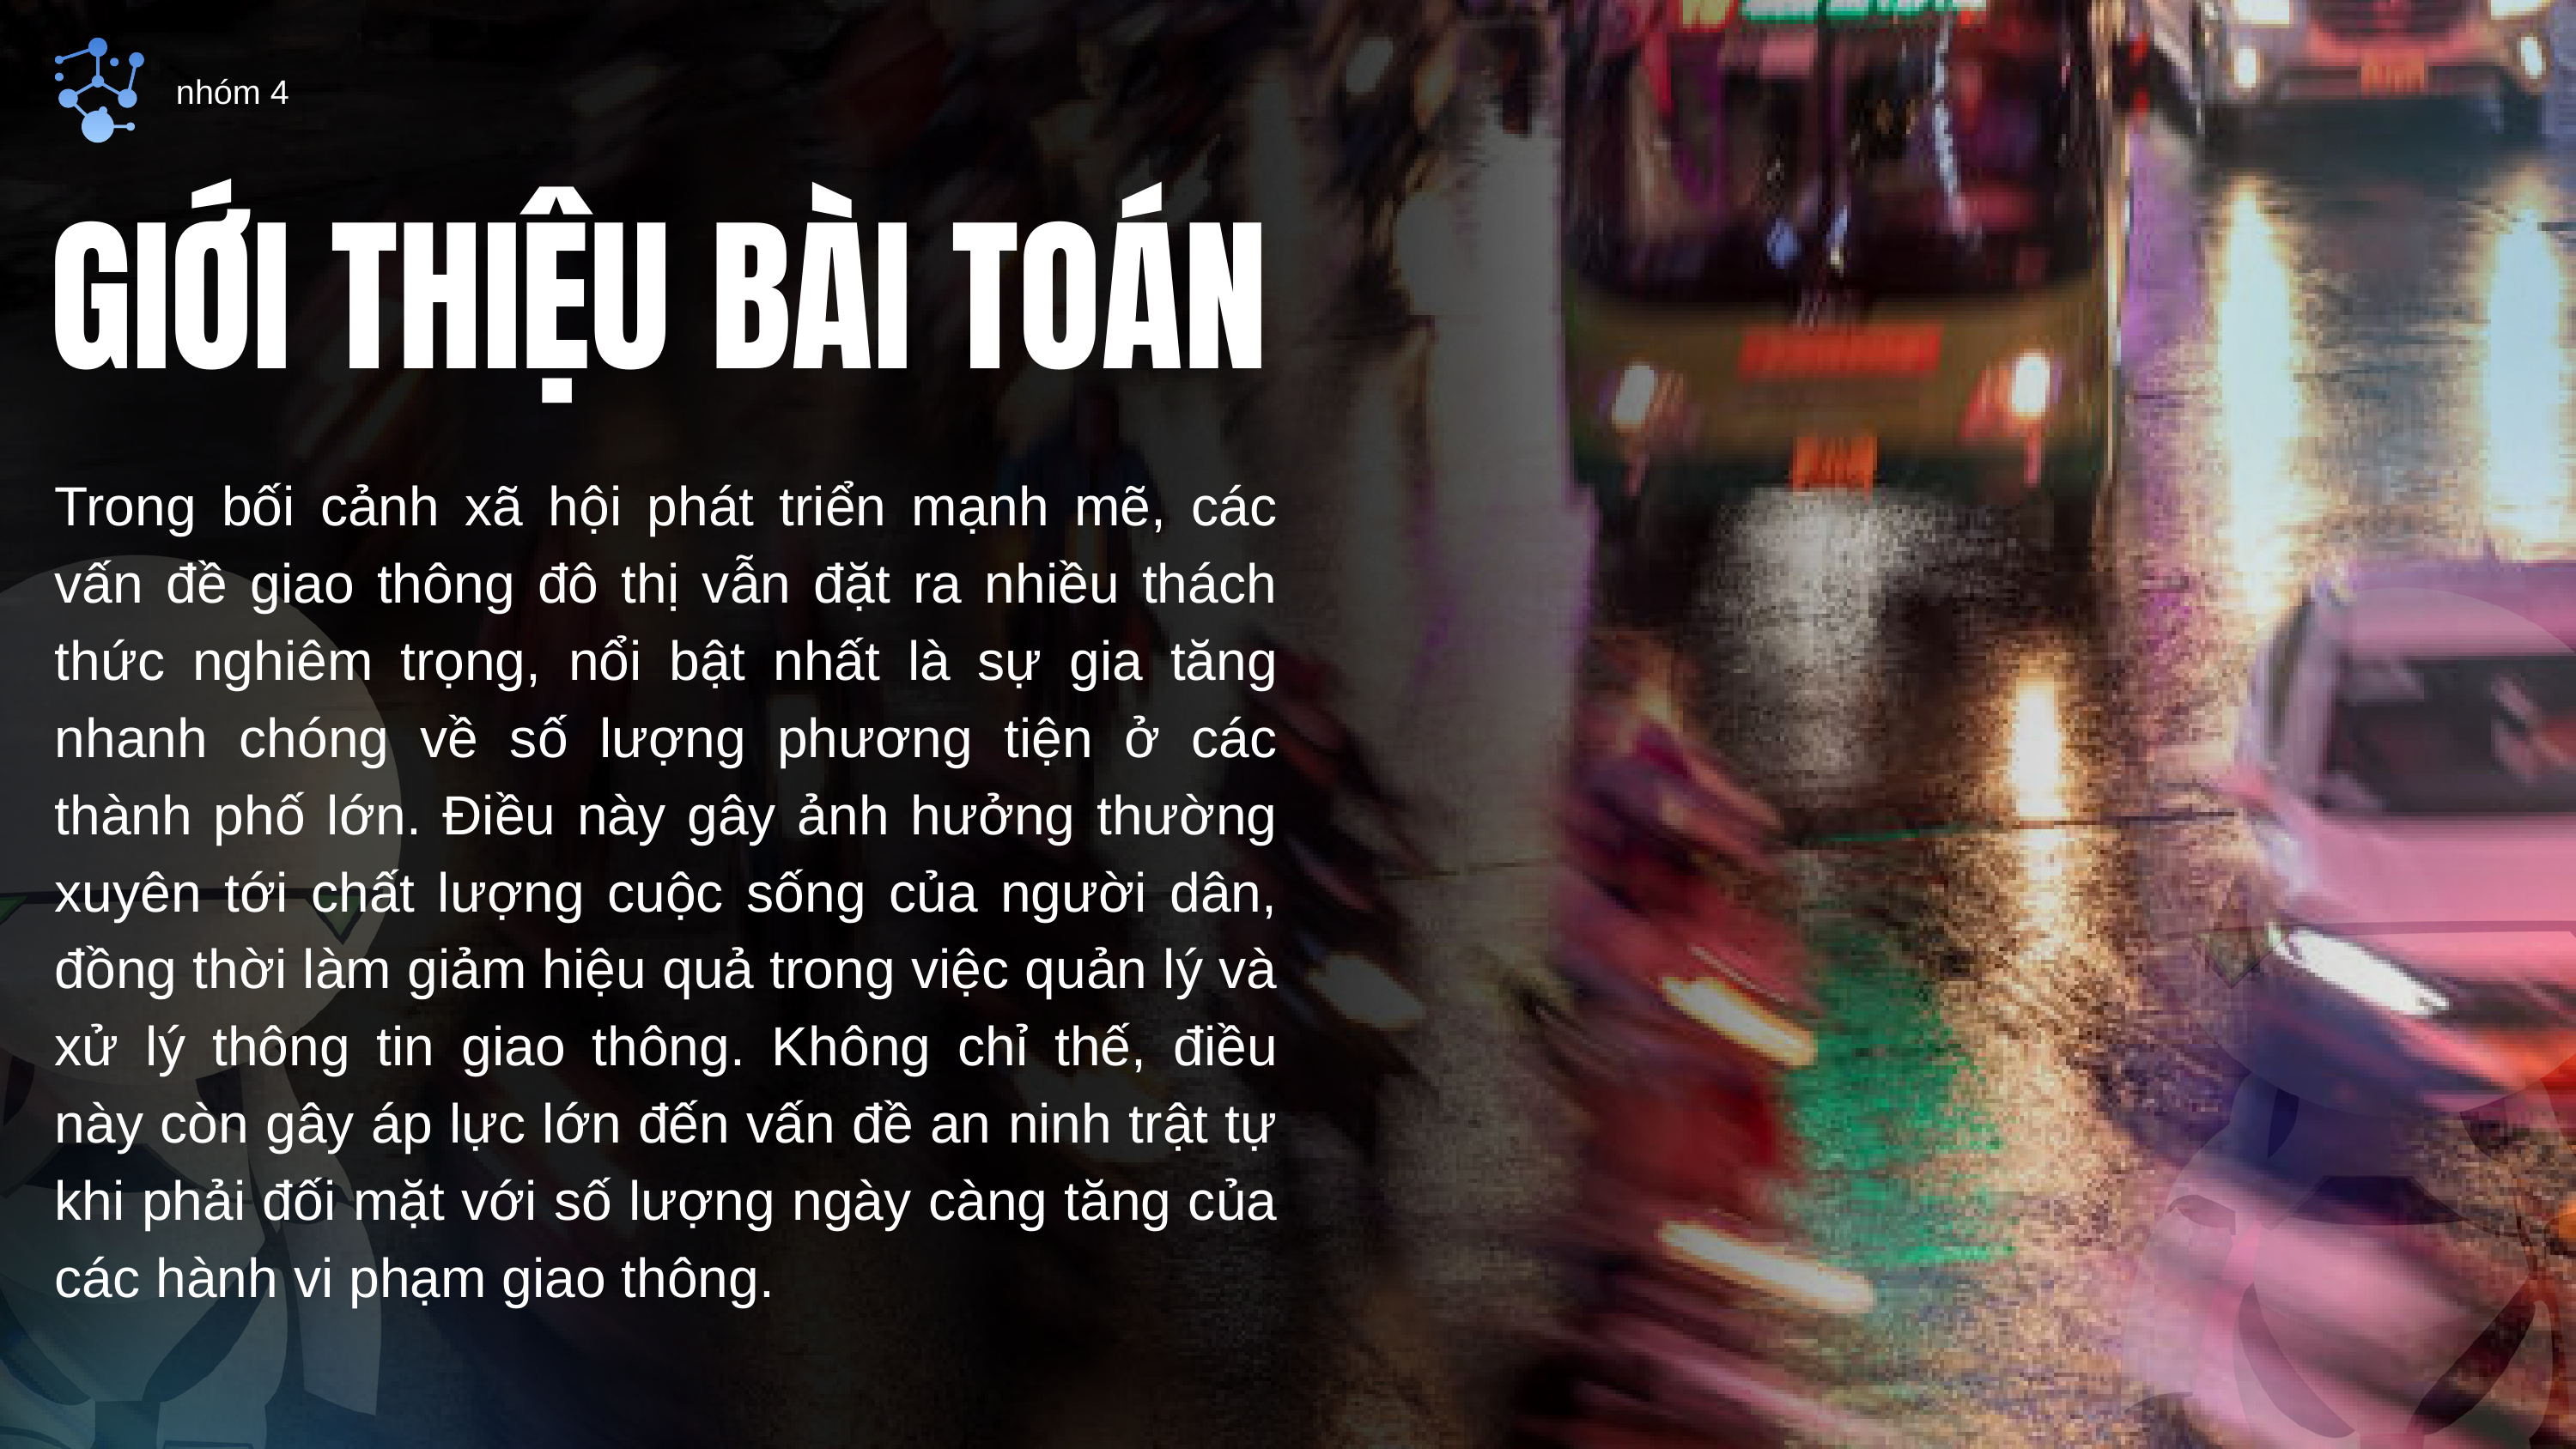

nhóm 4
GIỚI THIỆU BÀI TOÁN
Trong bối cảnh xã hội phát triển mạnh mẽ, các vấn đề giao thông đô thị vẫn đặt ra nhiều thách thức nghiêm trọng, nổi bật nhất là sự gia tăng nhanh chóng về số lượng phương tiện ở các thành phố lớn. Điều này gây ảnh hưởng thường xuyên tới chất lượng cuộc sống của người dân, đồng thời làm giảm hiệu quả trong việc quản lý và xử lý thông tin giao thông. Không chỉ thế, điều này còn gây áp lực lớn đến vấn đề an ninh trật tự khi phải đối mặt với số lượng ngày càng tăng của các hành vi phạm giao thông.